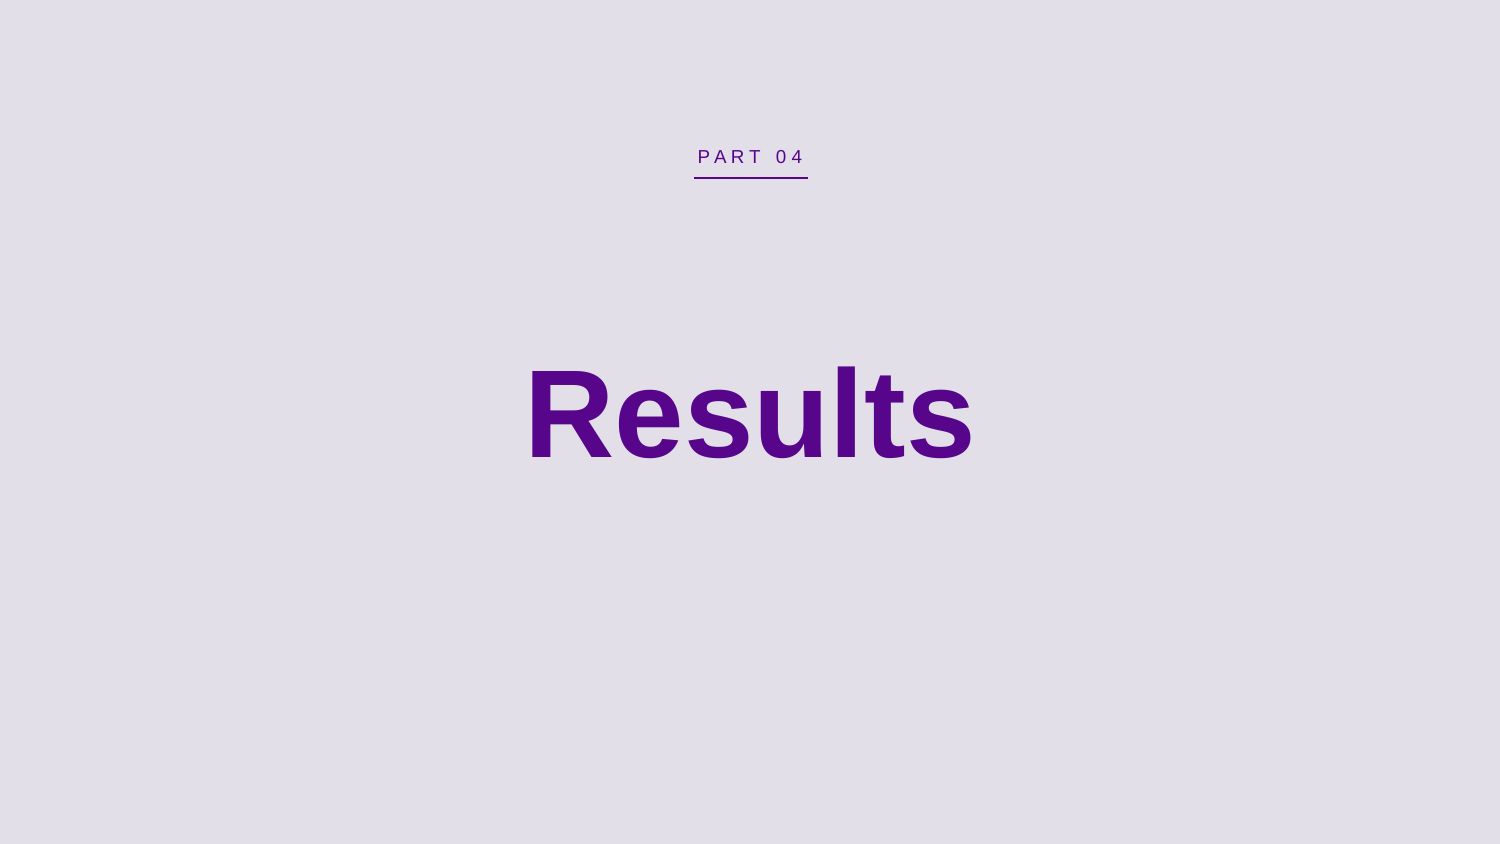

P A R T   0 4
# Results